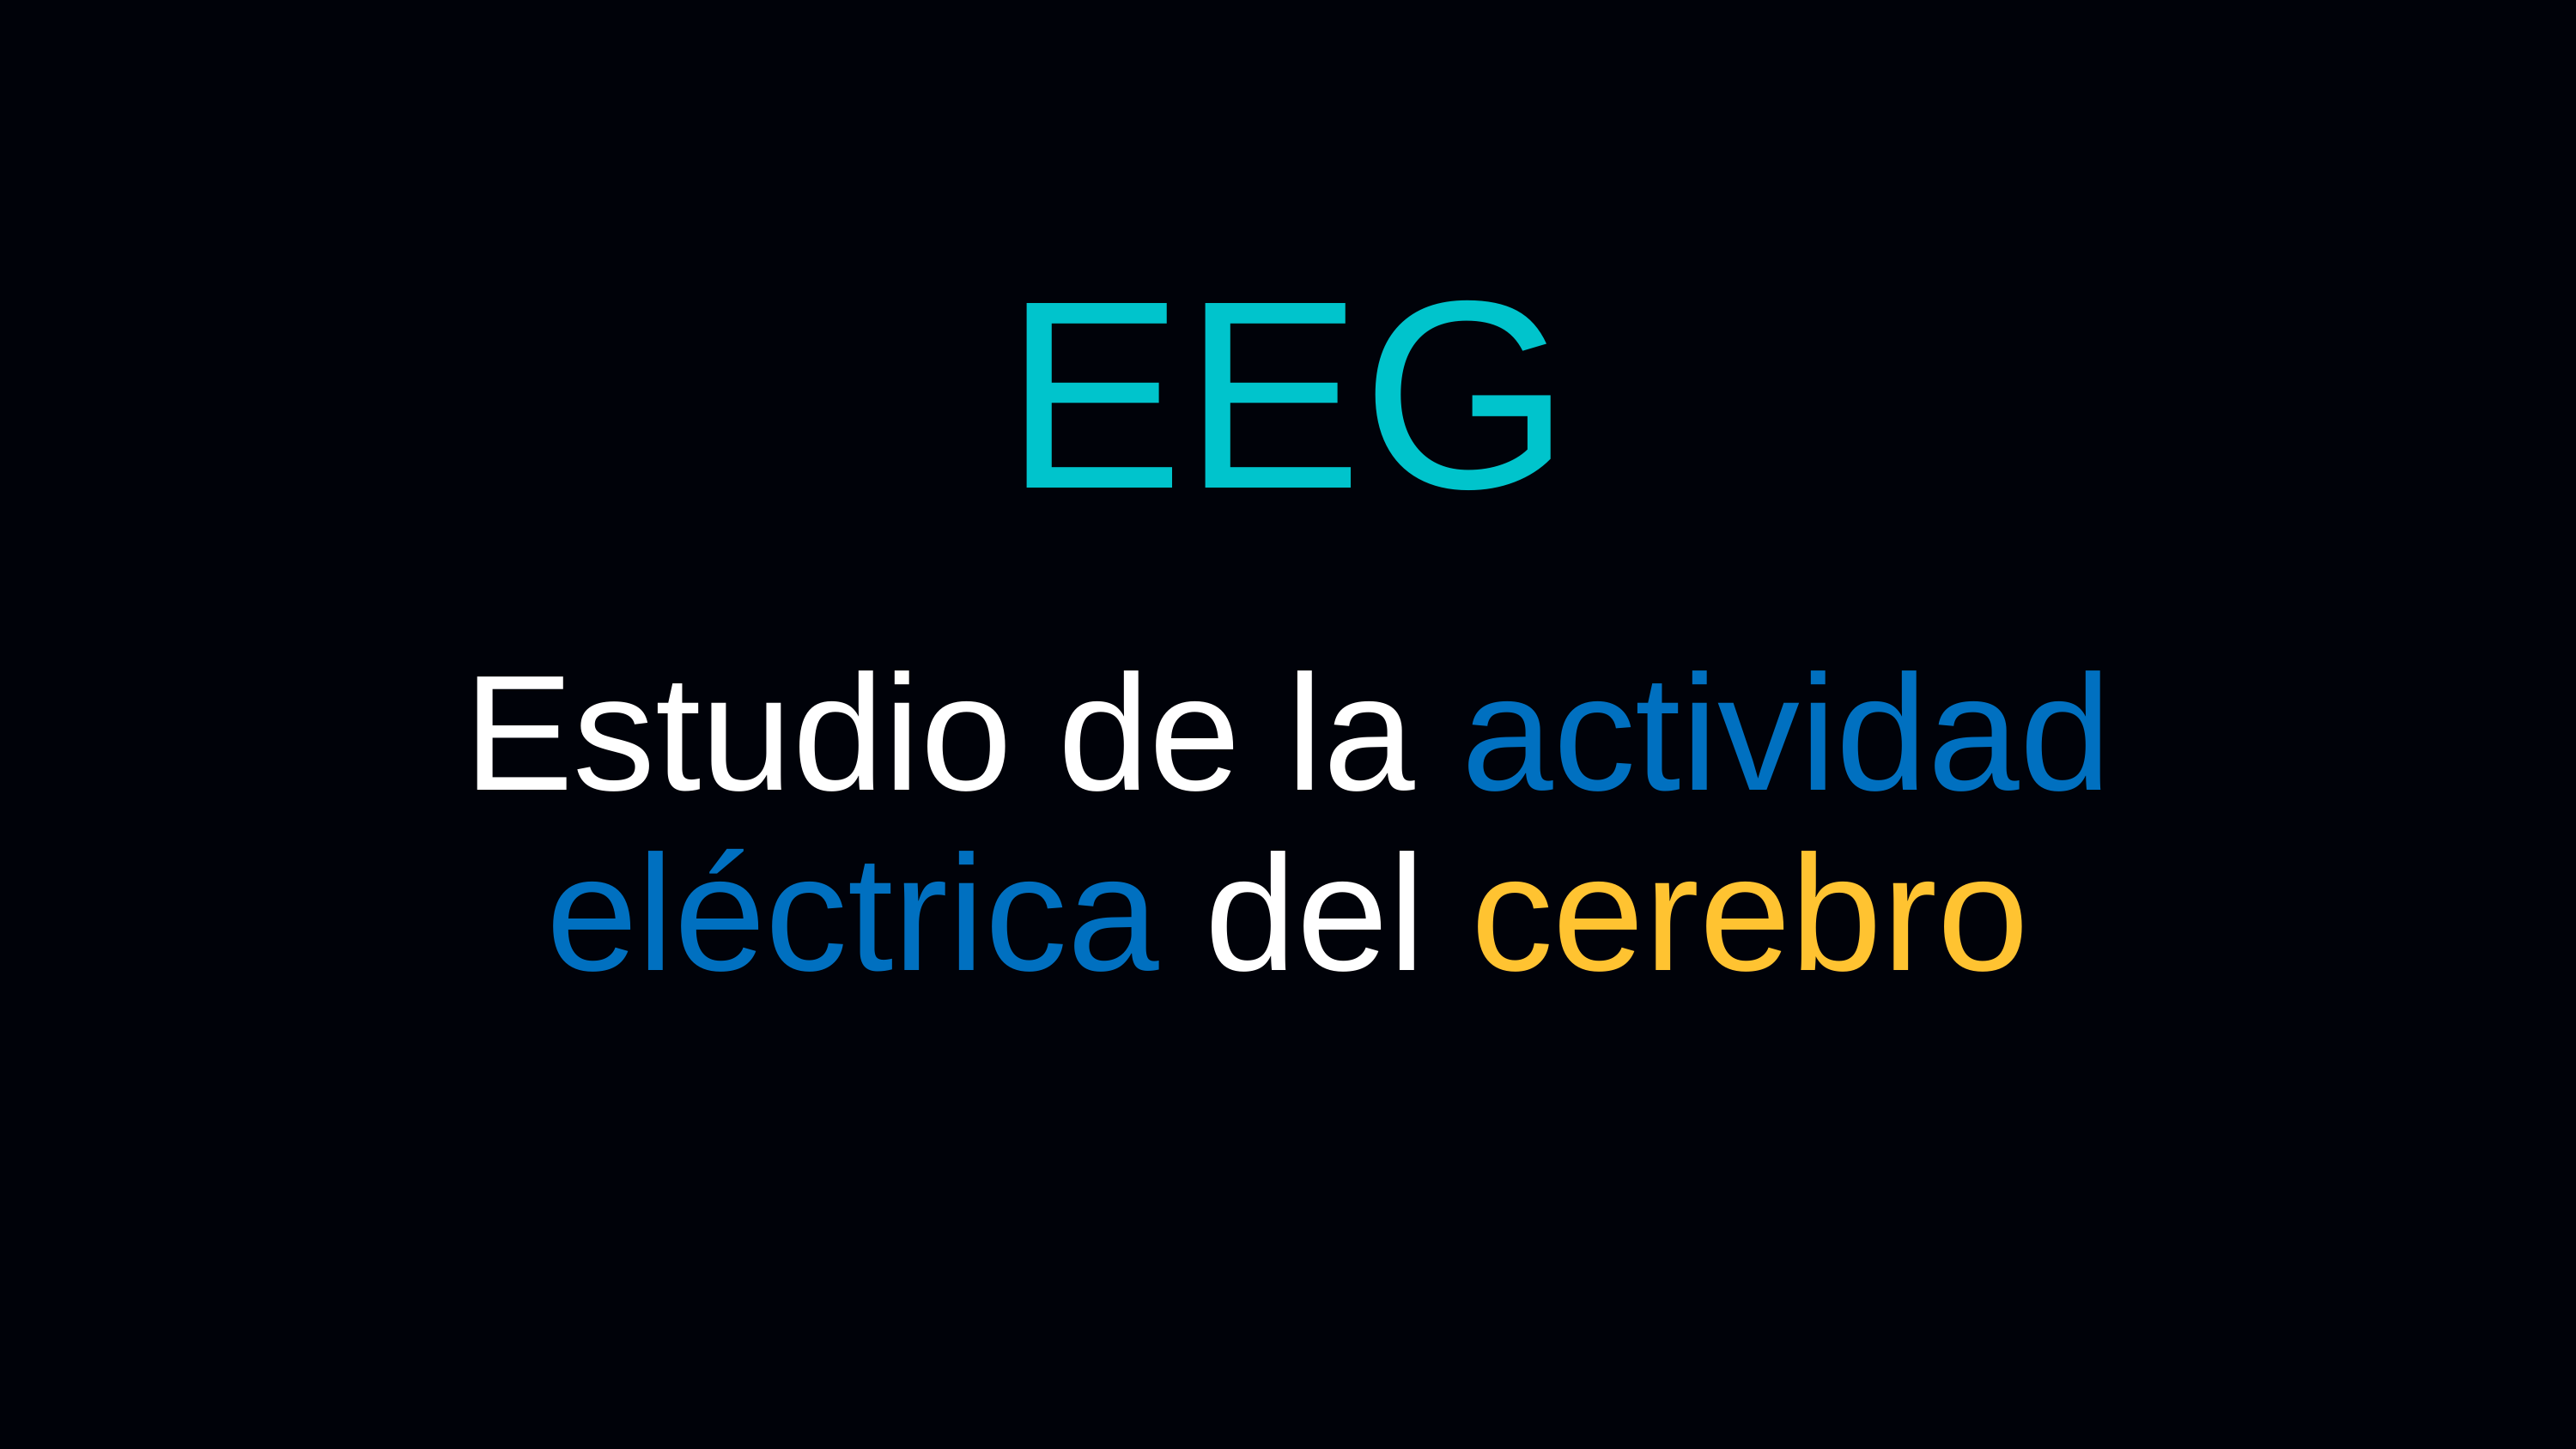

EEG
Estudio de la actividad eléctrica del cerebro